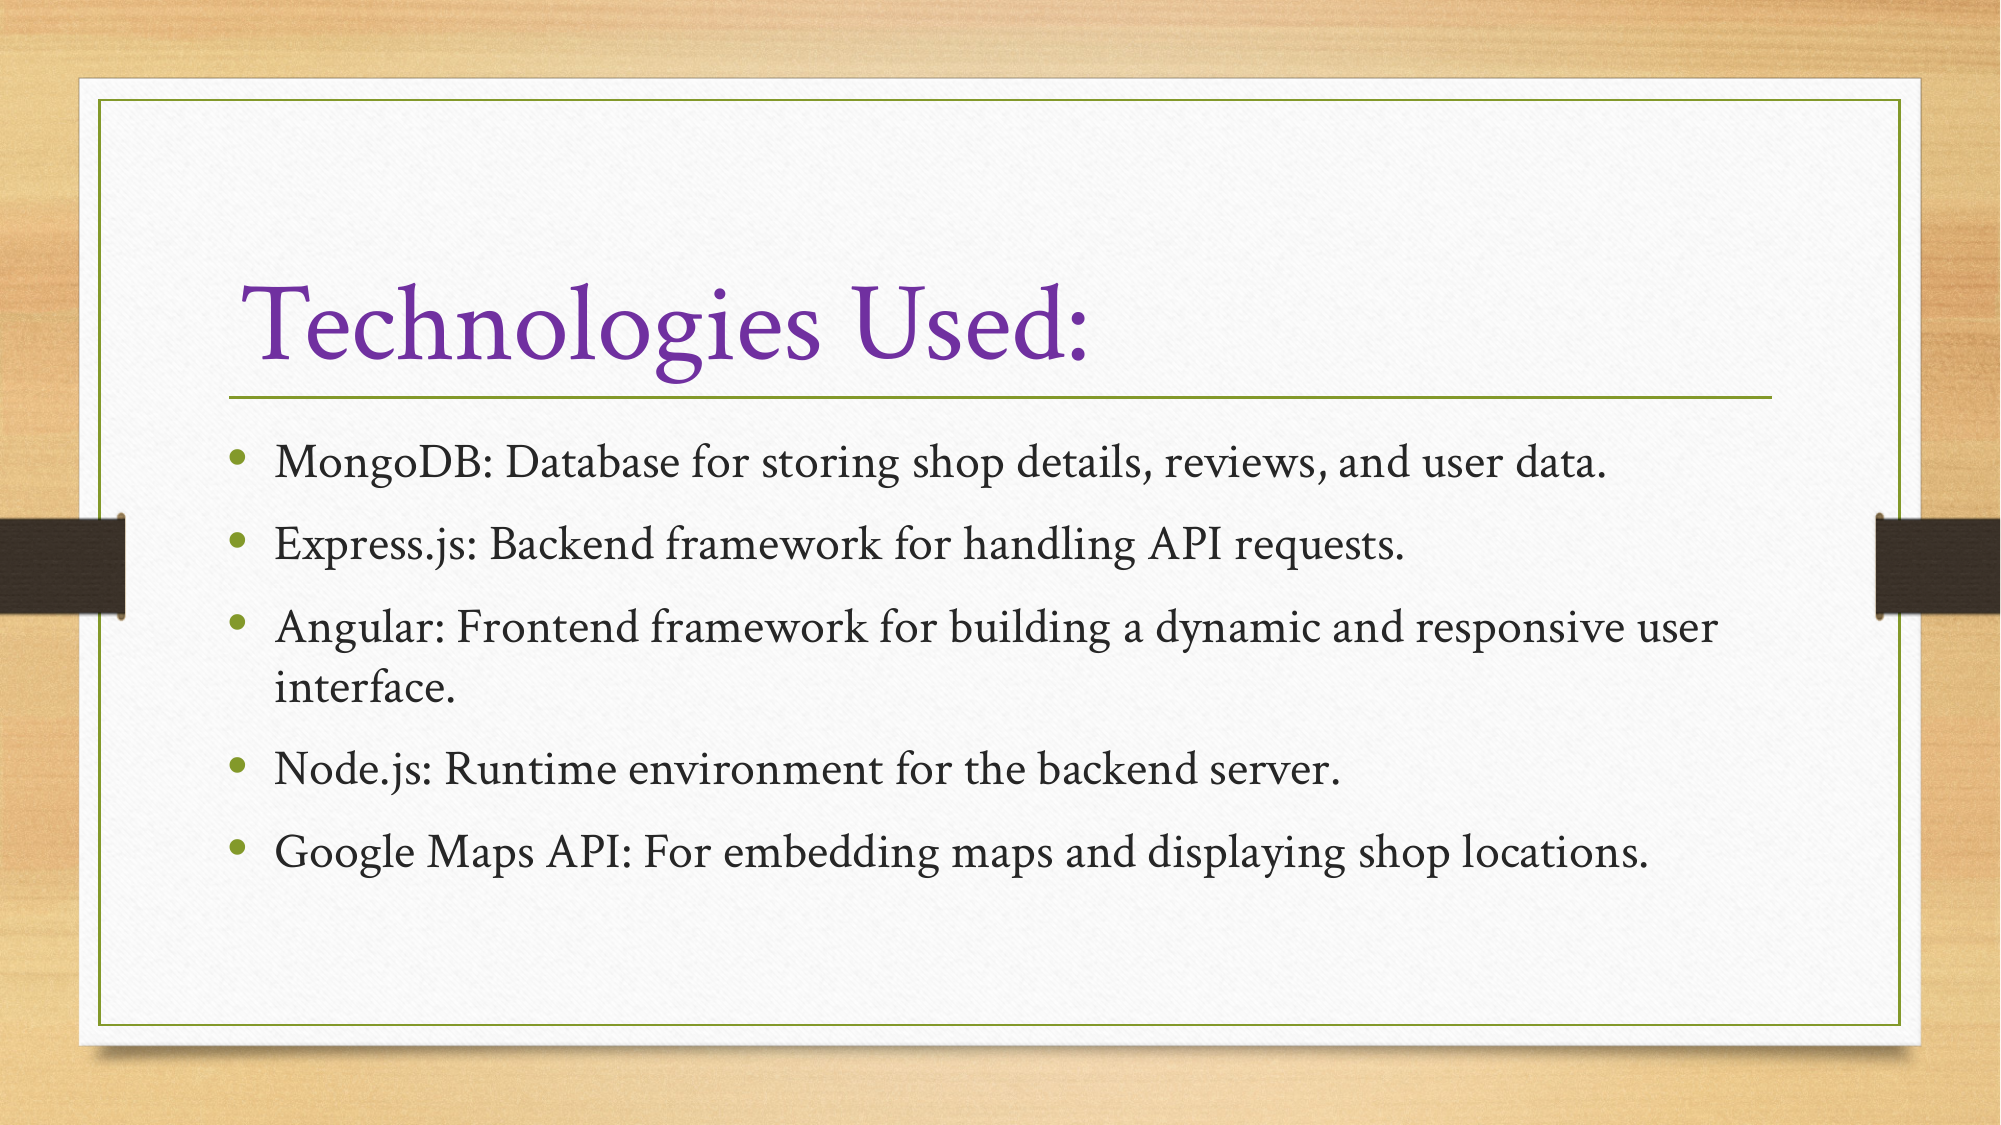

# Technologies Used:
MongoDB: Database for storing shop details, reviews, and user data.
Express.js: Backend framework for handling API requests.
Angular: Frontend framework for building a dynamic and responsive user interface.
Node.js: Runtime environment for the backend server.
Google Maps API: For embedding maps and displaying shop locations.